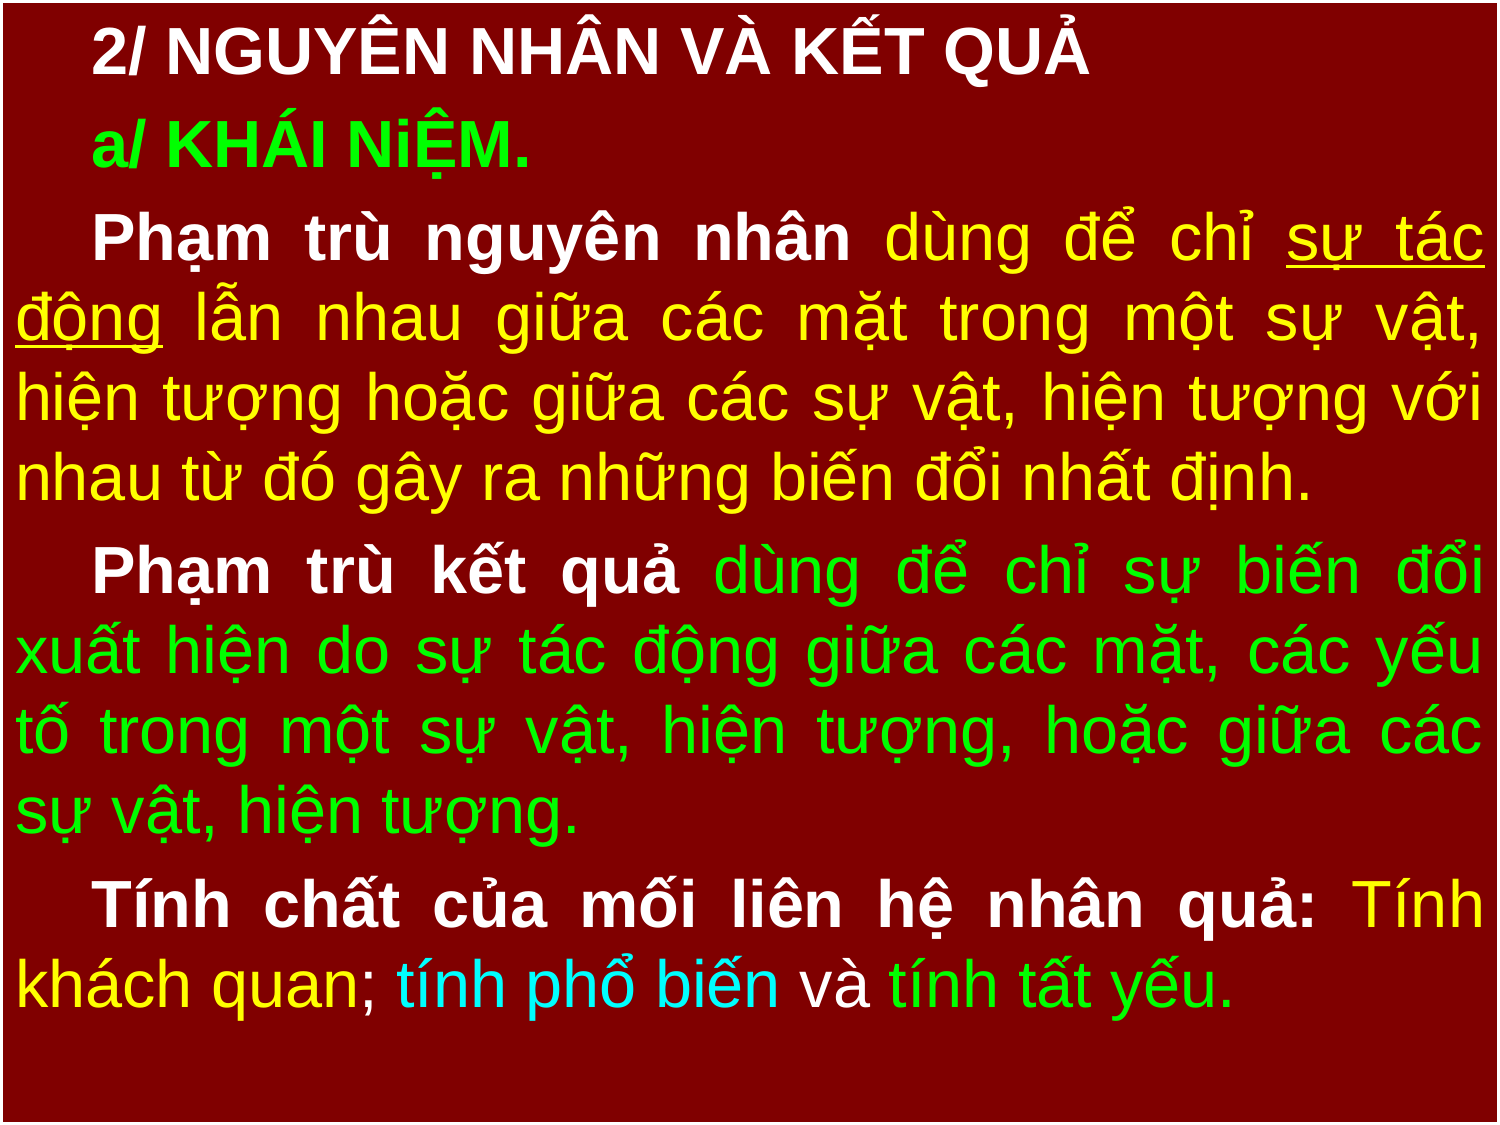

2/ NGUYÊN NHÂN VÀ KẾT QUẢ
a/ KHÁI NiỆM.
Phạm trù nguyên nhân dùng để chỉ sự tác động lẫn nhau giữa các mặt trong một sự vật, hiện tượng hoặc giữa các sự vật, hiện tượng với nhau từ đó gây ra những biến đổi nhất định.
Phạm trù kết quả dùng để chỉ sự biến đổi xuất hiện do sự tác động giữa các mặt, các yếu tố trong một sự vật, hiện tượng, hoặc giữa các sự vật, hiện tượng.
Tính chất của mối liên hệ nhân quả: Tính khách quan; tính phổ biến và tính tất yếu.